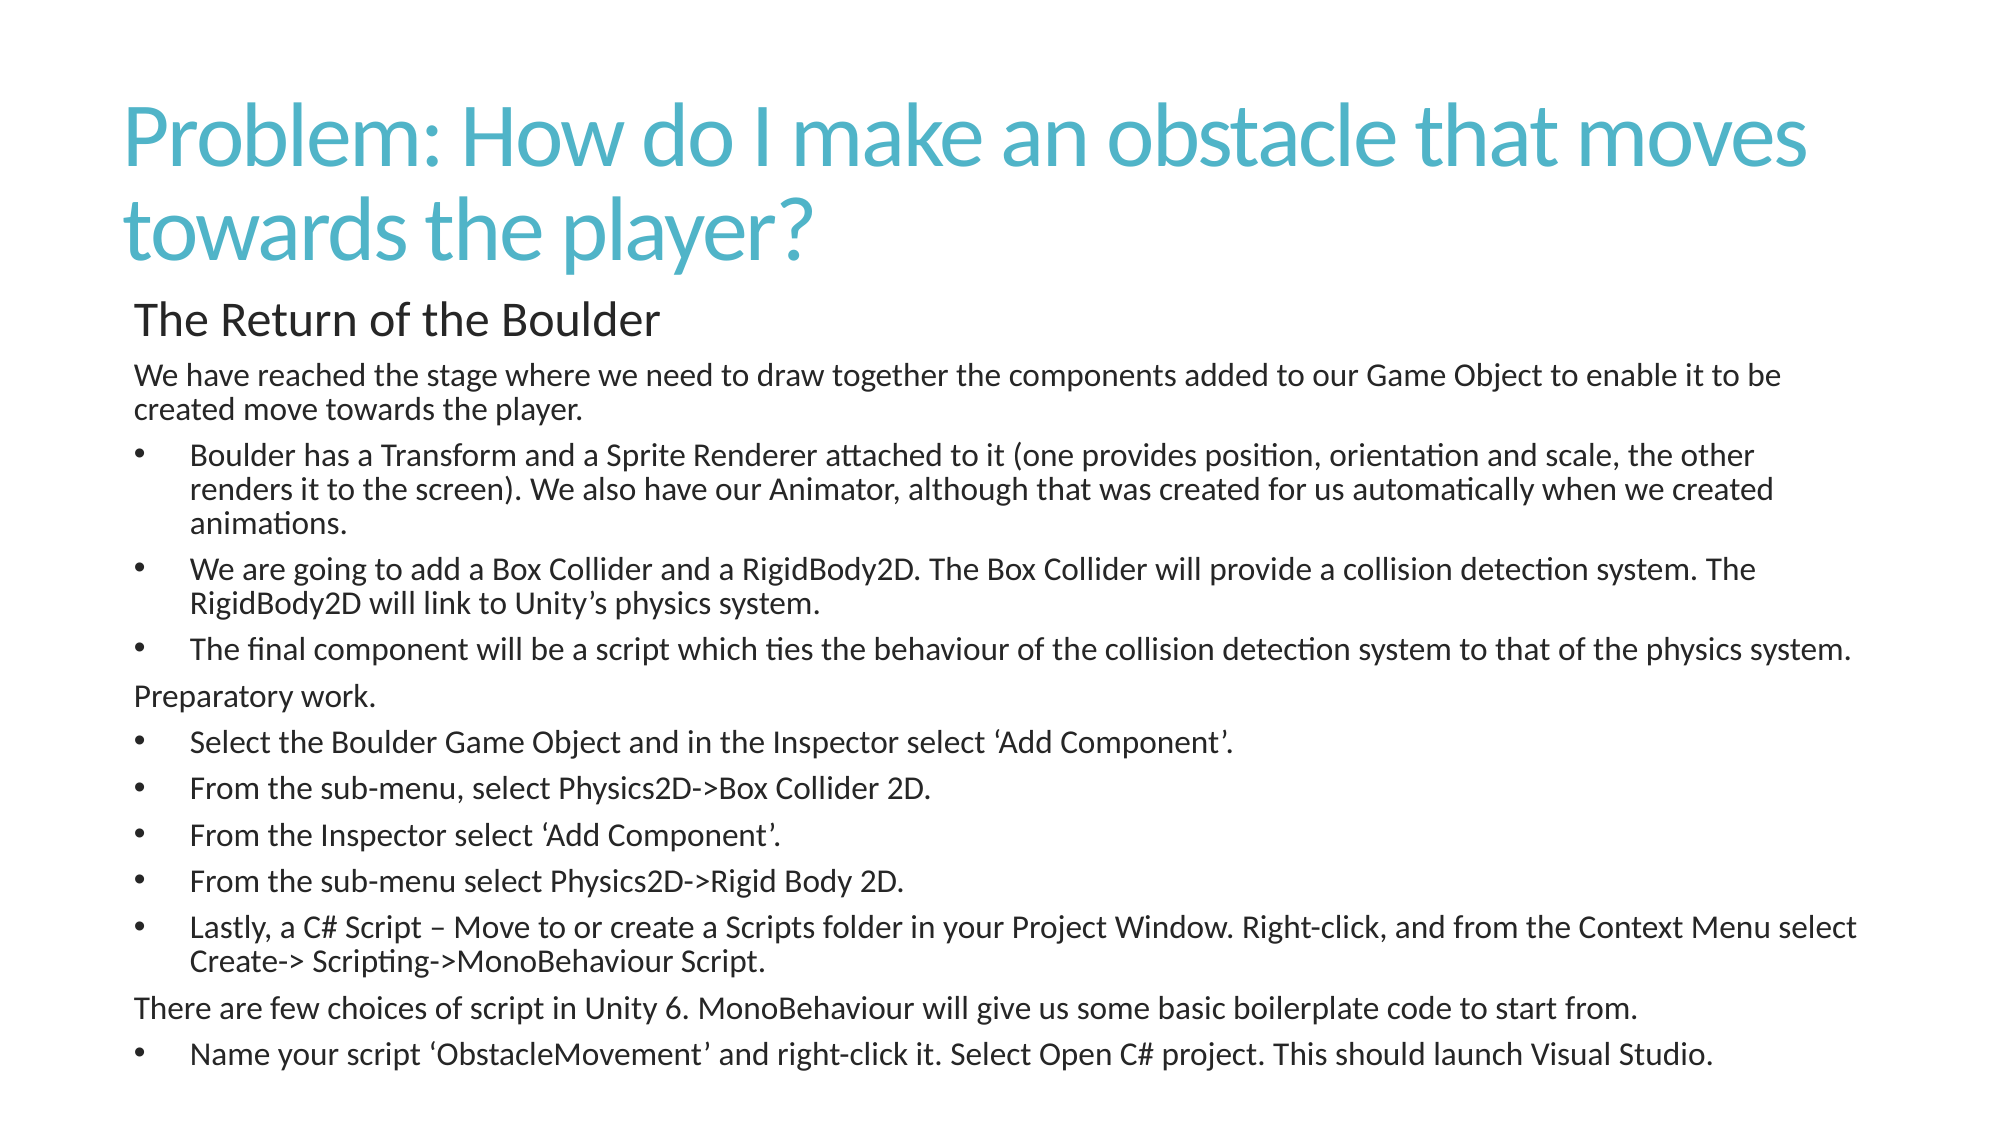

# Problem: How do I make an obstacle that moves towards the player?
The Return of the Boulder
We have reached the stage where we need to draw together the components added to our Game Object to enable it to be created move towards the player.
Boulder has a Transform and a Sprite Renderer attached to it (one provides position, orientation and scale, the other renders it to the screen). We also have our Animator, although that was created for us automatically when we created animations.
We are going to add a Box Collider and a RigidBody2D. The Box Collider will provide a collision detection system. The RigidBody2D will link to Unity’s physics system.
The final component will be a script which ties the behaviour of the collision detection system to that of the physics system.
Preparatory work.
Select the Boulder Game Object and in the Inspector select ‘Add Component’.
From the sub-menu, select Physics2D->Box Collider 2D.
From the Inspector select ‘Add Component’.
From the sub-menu select Physics2D->Rigid Body 2D.
Lastly, a C# Script – Move to or create a Scripts folder in your Project Window. Right-click, and from the Context Menu select Create-> Scripting->MonoBehaviour Script.
There are few choices of script in Unity 6. MonoBehaviour will give us some basic boilerplate code to start from.
Name your script ‘ObstacleMovement’ and right-click it. Select Open C# project. This should launch Visual Studio.